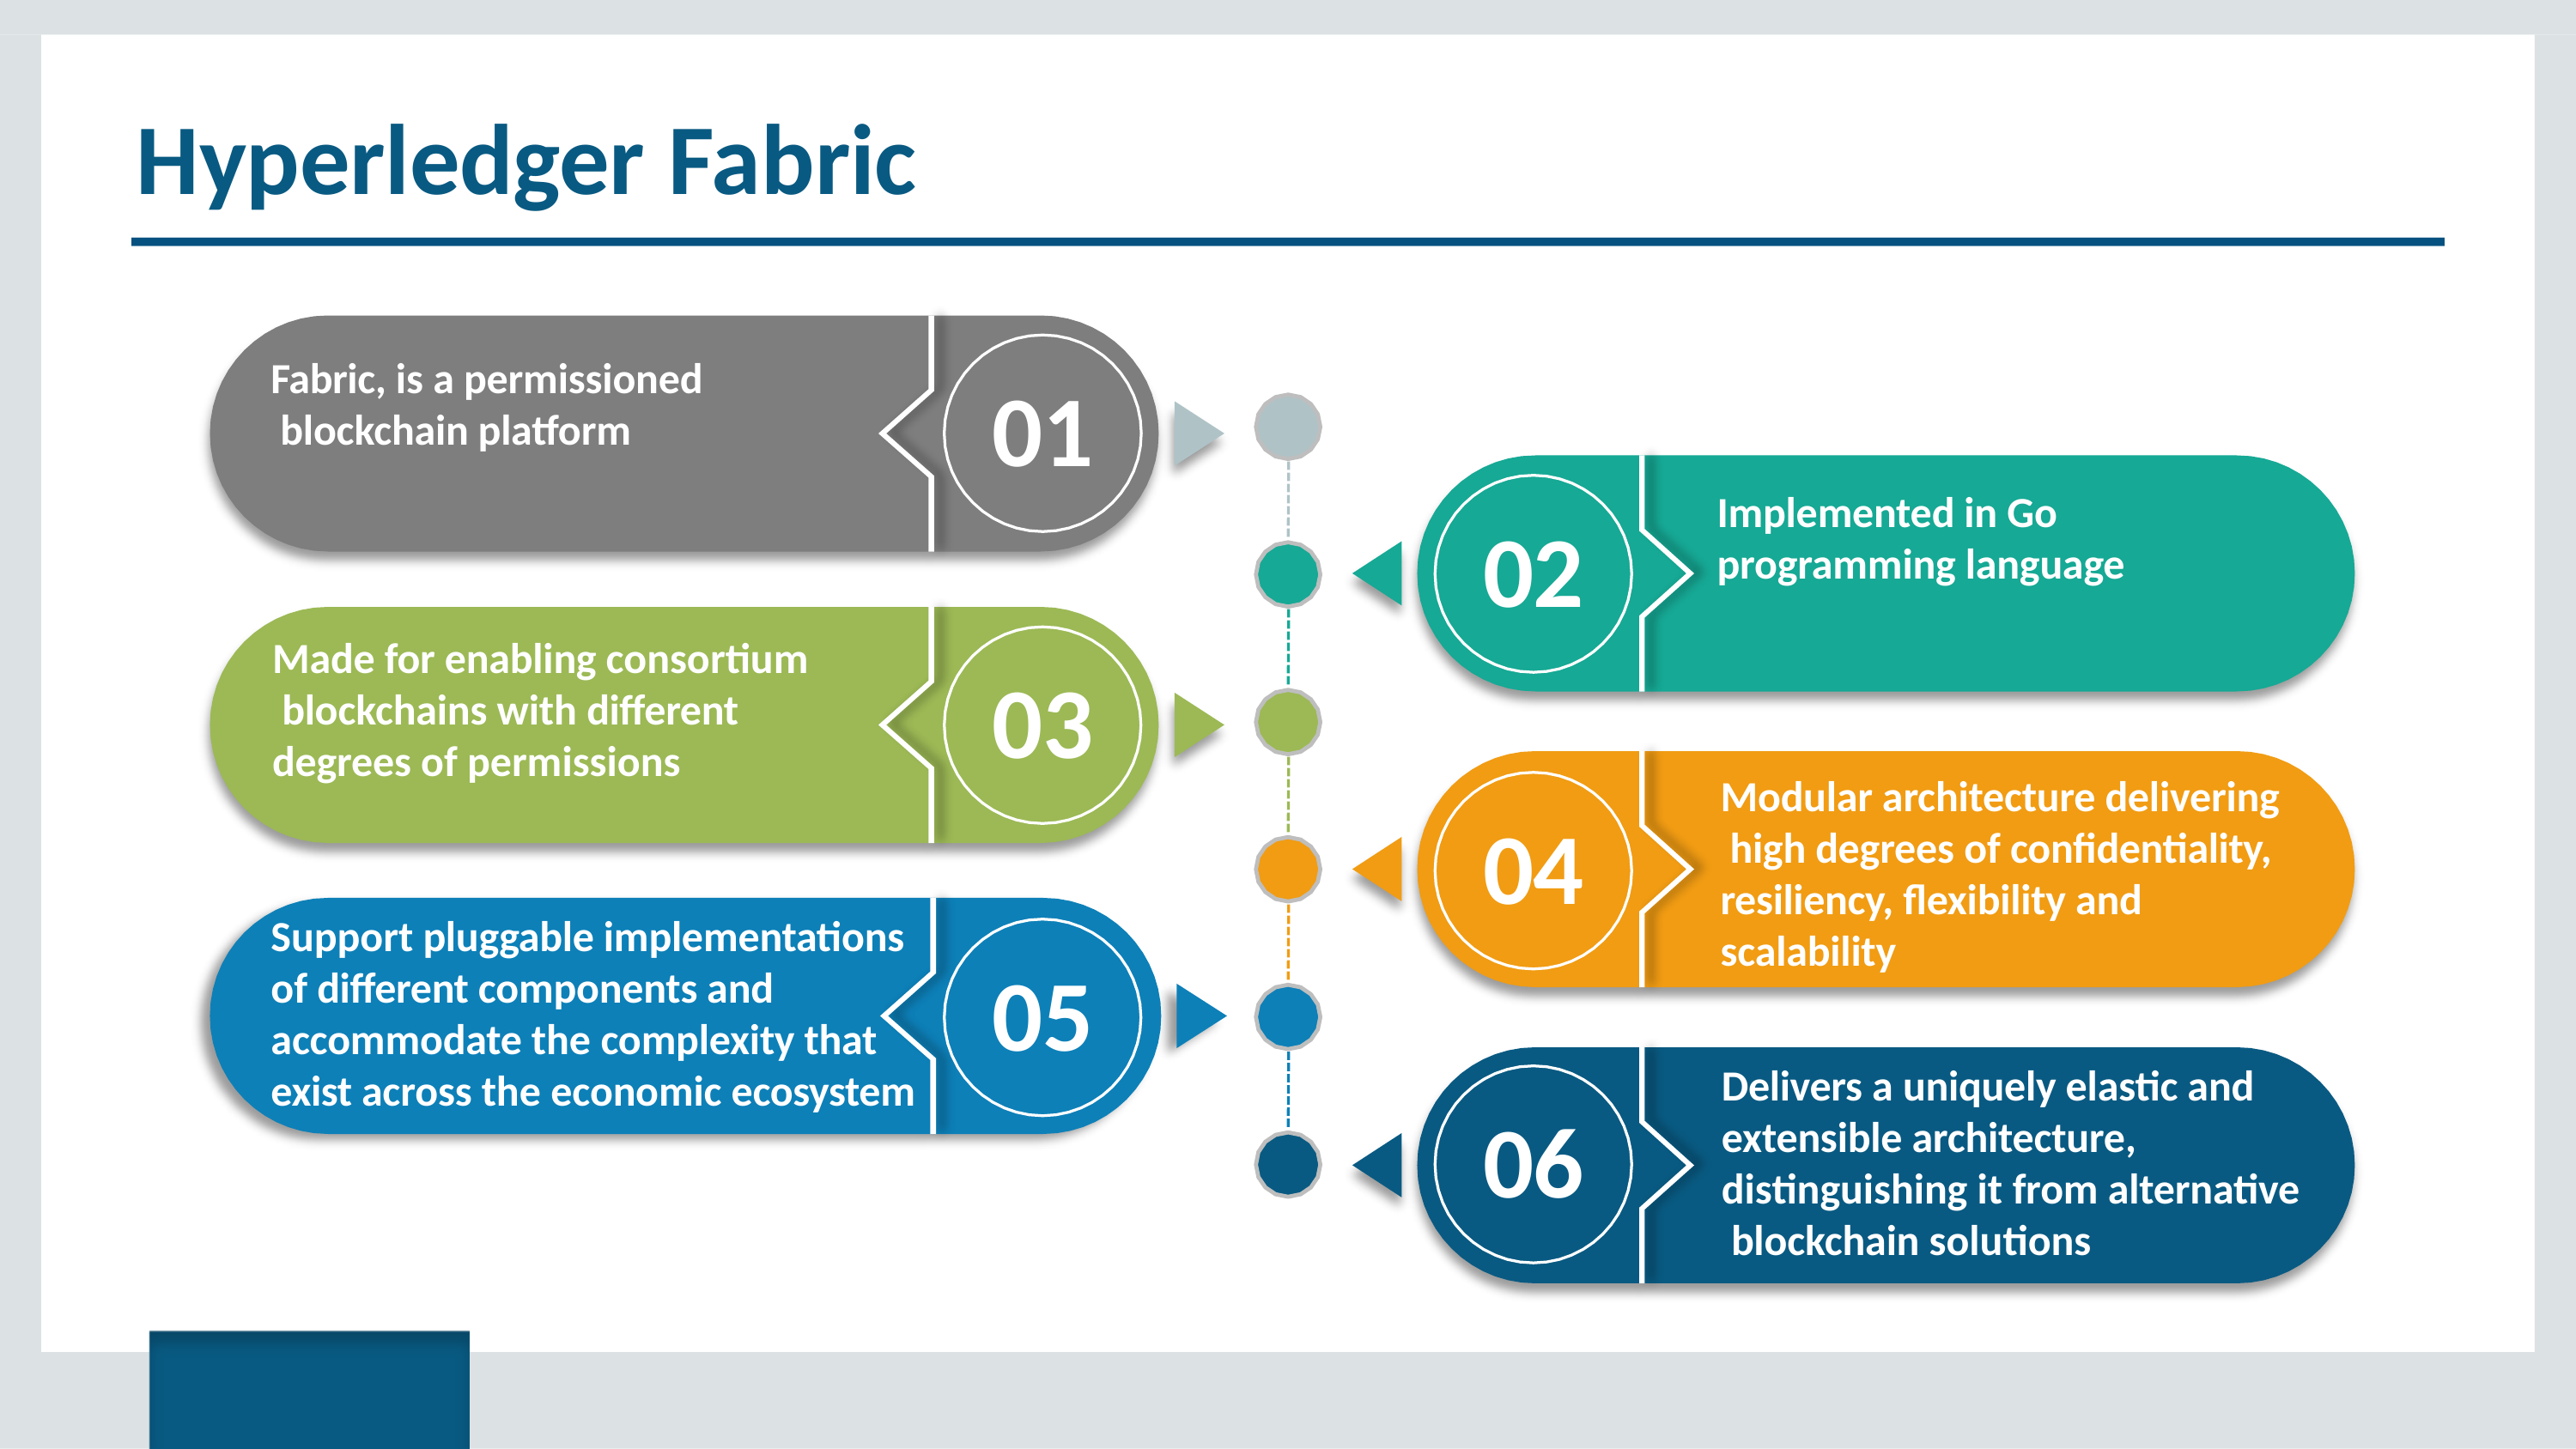

# Hyperledger Fabric

Fabric, is a permissioned  blockchain platform
01

Implemented in Go  programming language
02

Made for enabling consortium  blockchains with different  degrees of permissions
03

Modular architecture delivering  high degrees of confidentiality,  resiliency, flexibility and  scalability

04

Support pluggable implementations  of different components and  accommodate the complexity that  exist across the economic ecosystem

05

Delivers a uniquely elastic and  extensible architecture,  distinguishing it from alternative  blockchain solutions

06